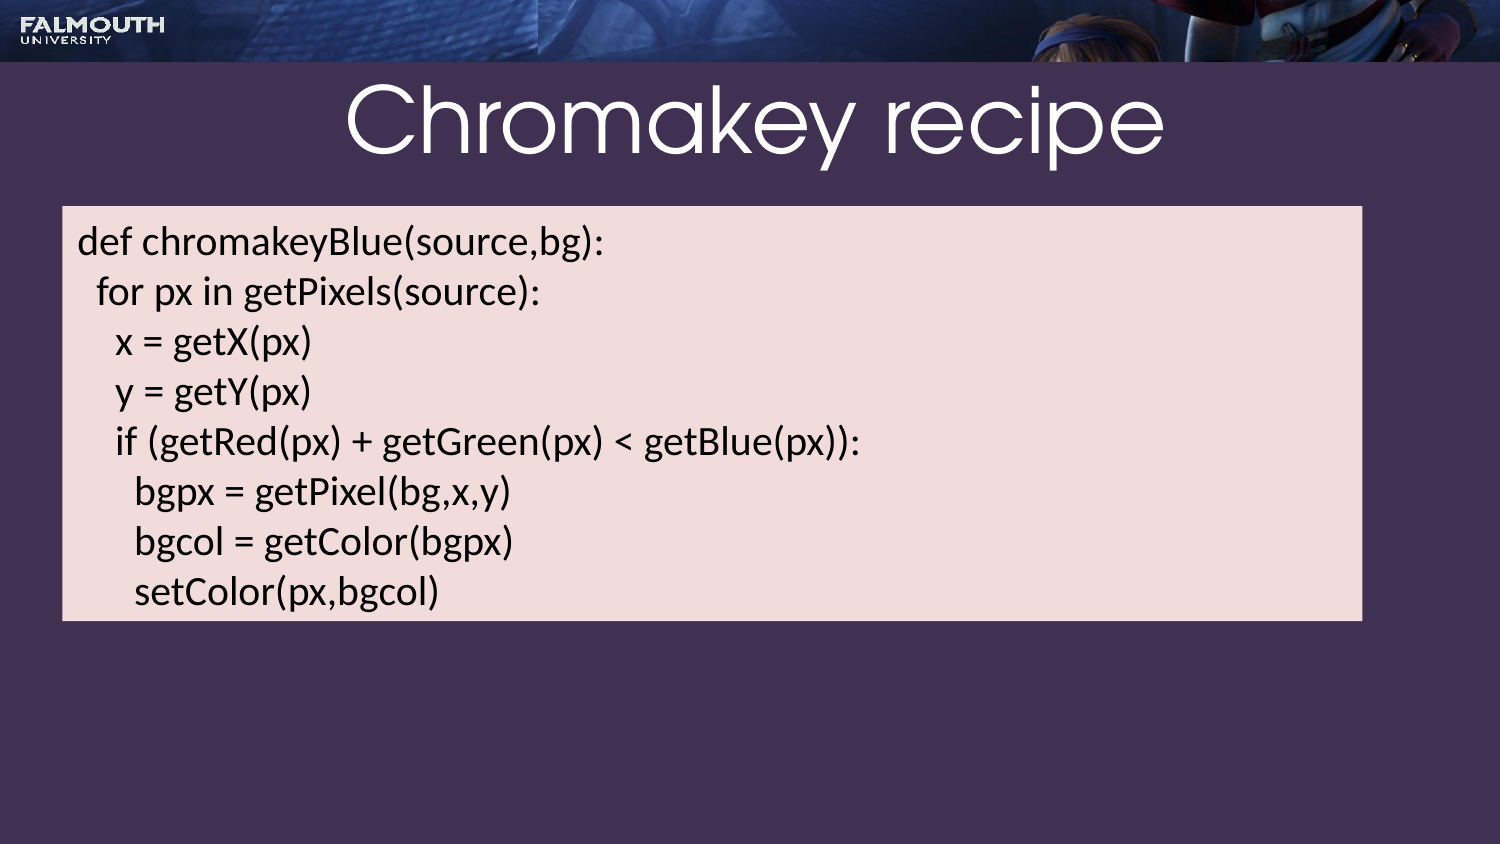

# Chromakey recipe
def chromakeyBlue(source,bg):
  for px in getPixels(source):
    x = getX(px)
    y = getY(px)
    if (getRed(px) + getGreen(px) < getBlue(px)):
      bgpx = getPixel(bg,x,y)
      bgcol = getColor(bgpx)
      setColor(px,bgcol)